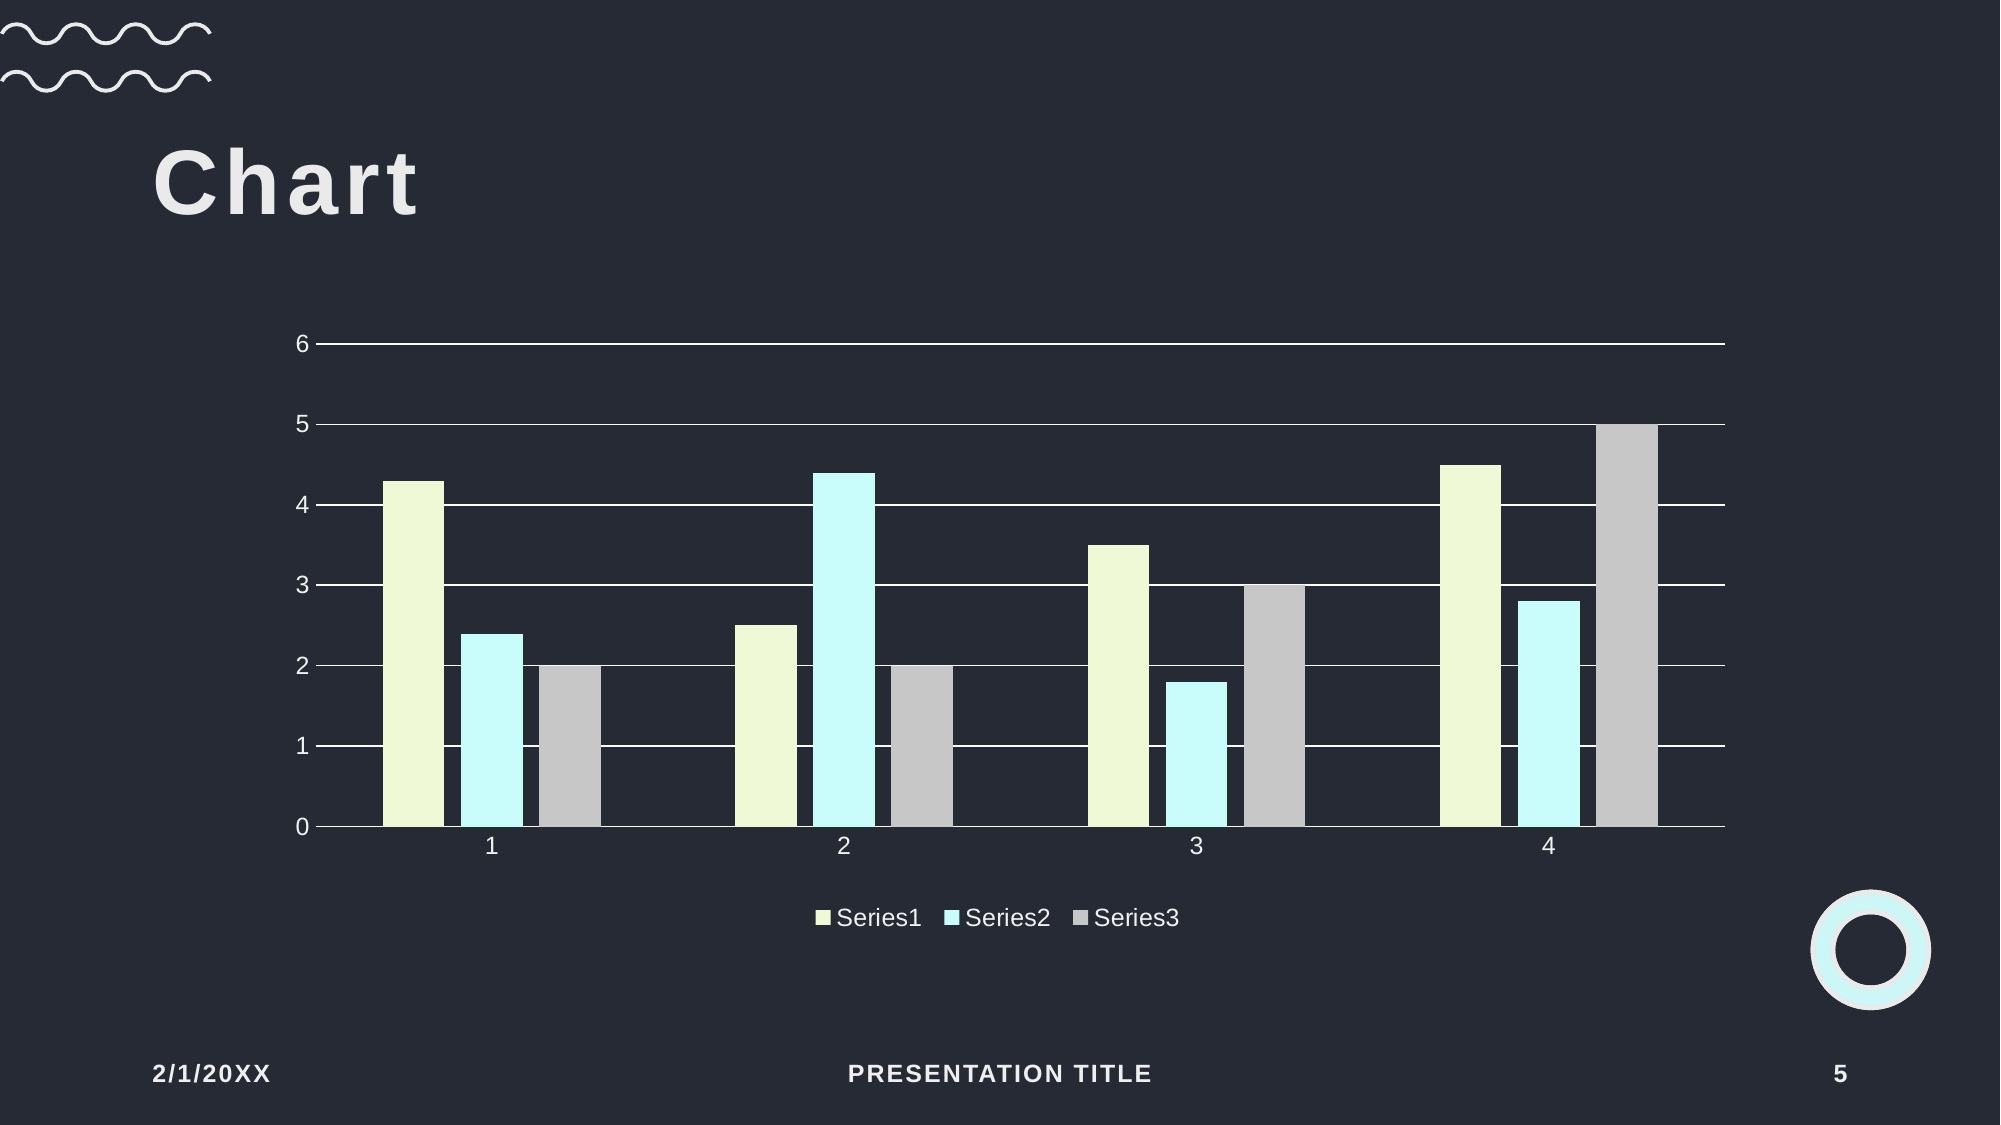

# Chart

### Chart

| Category |  |  |  |
|---|---|---|---|
2/1/20XX
PRESENTATION TITLE
5